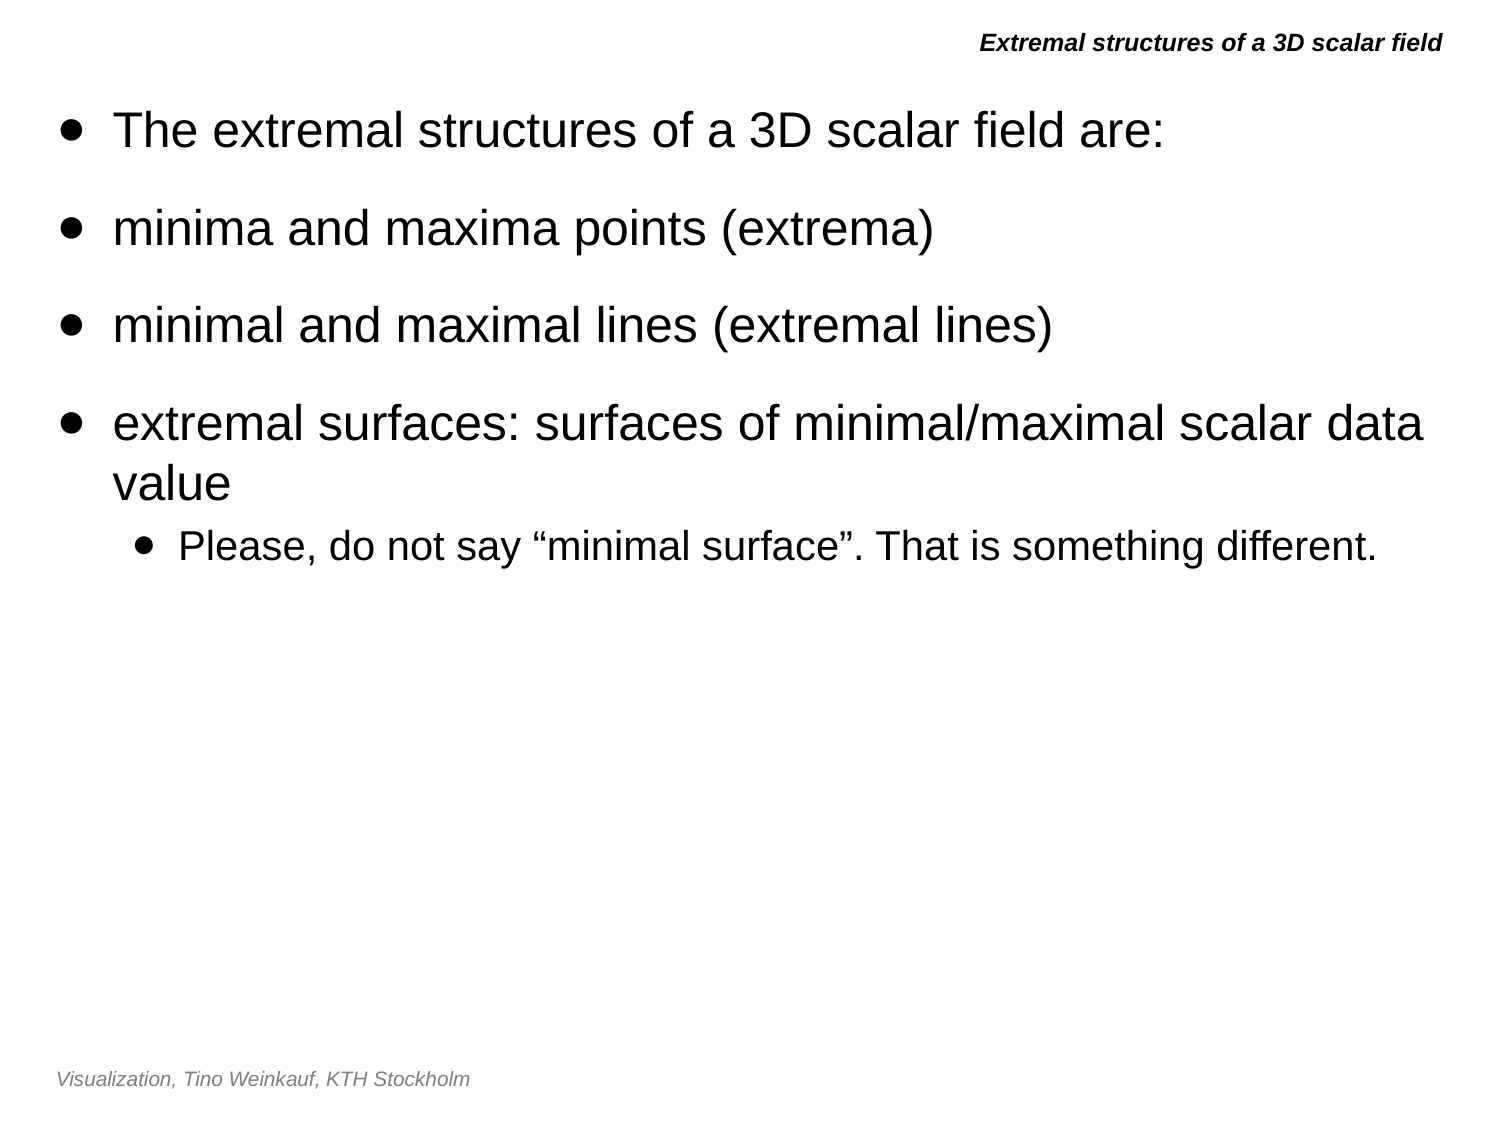

# Extremal structures of a 3D scalar field
The extremal structures of a 3D scalar field are:
minima and maxima points (extrema)
minimal and maximal lines (extremal lines)
extremal surfaces: surfaces of minimal/maximal scalar data value
Please, do not say “minimal surface”. That is something different.